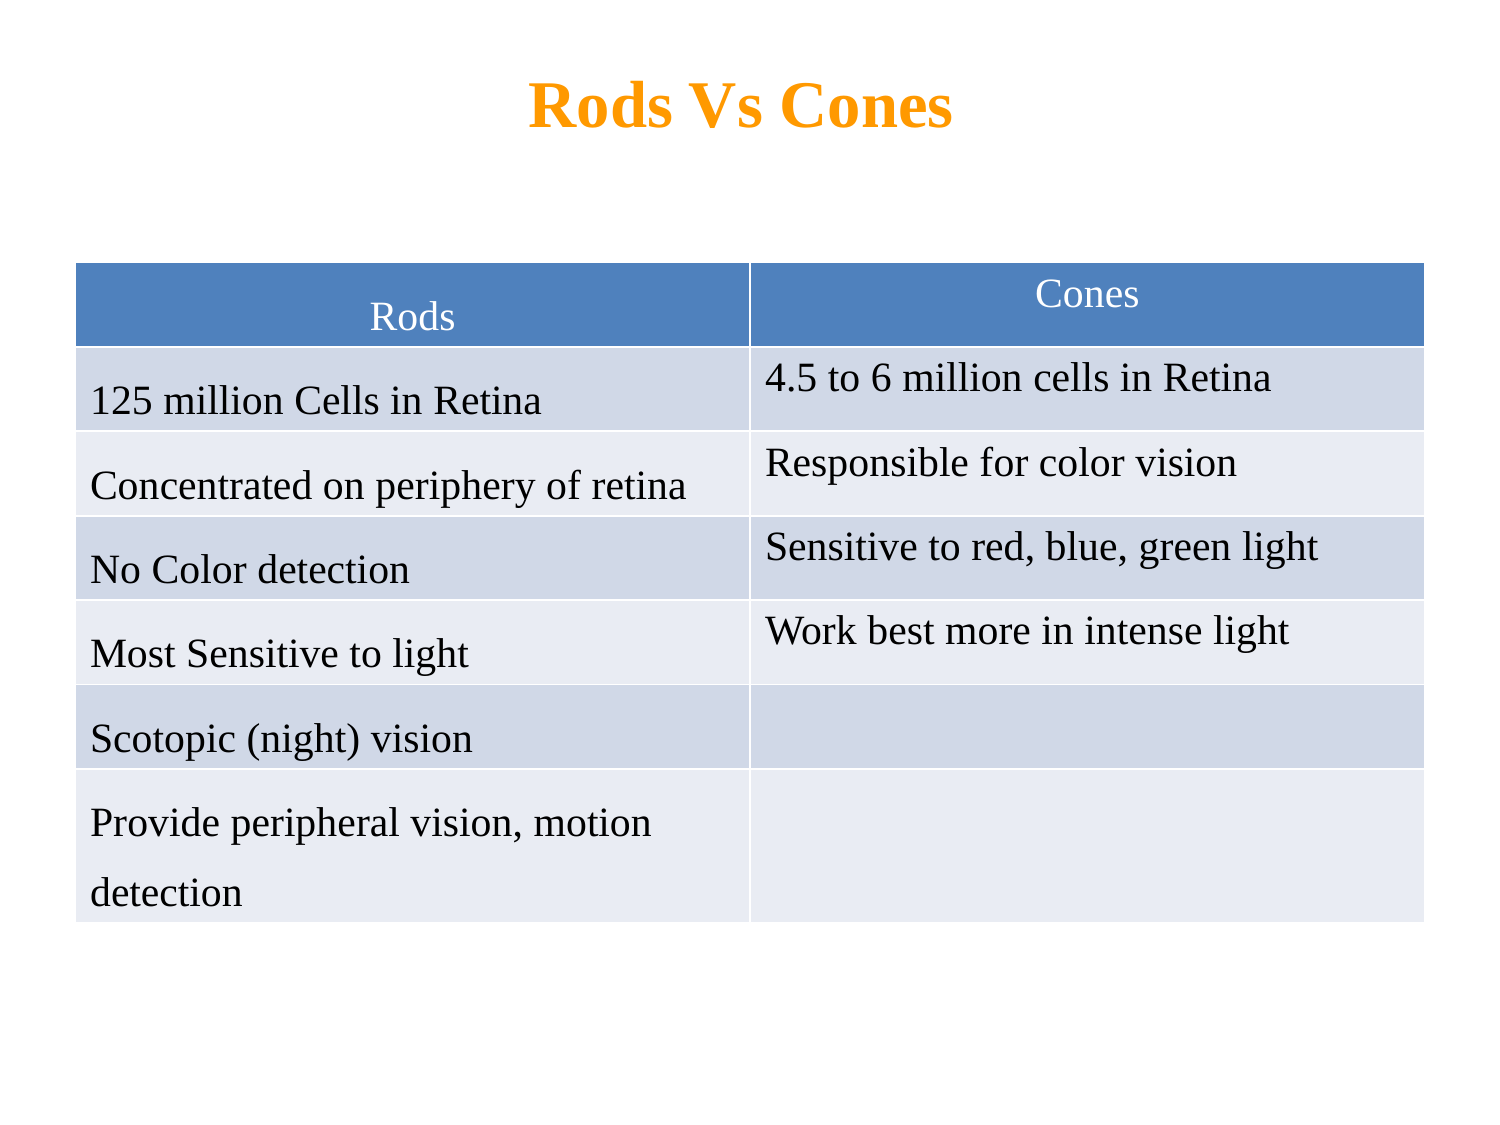

# Rods Vs Cones
| Rods | Cones |
| --- | --- |
| 125 million Cells in Retina | 4.5 to 6 million cells in Retina |
| Concentrated on periphery of retina | Responsible for color vision |
| No Color detection | Sensitive to red, blue, green light |
| Most Sensitive to light | Work best more in intense light |
| Scotopic (night) vision |  |
| Provide peripheral vision, motion detection |  |